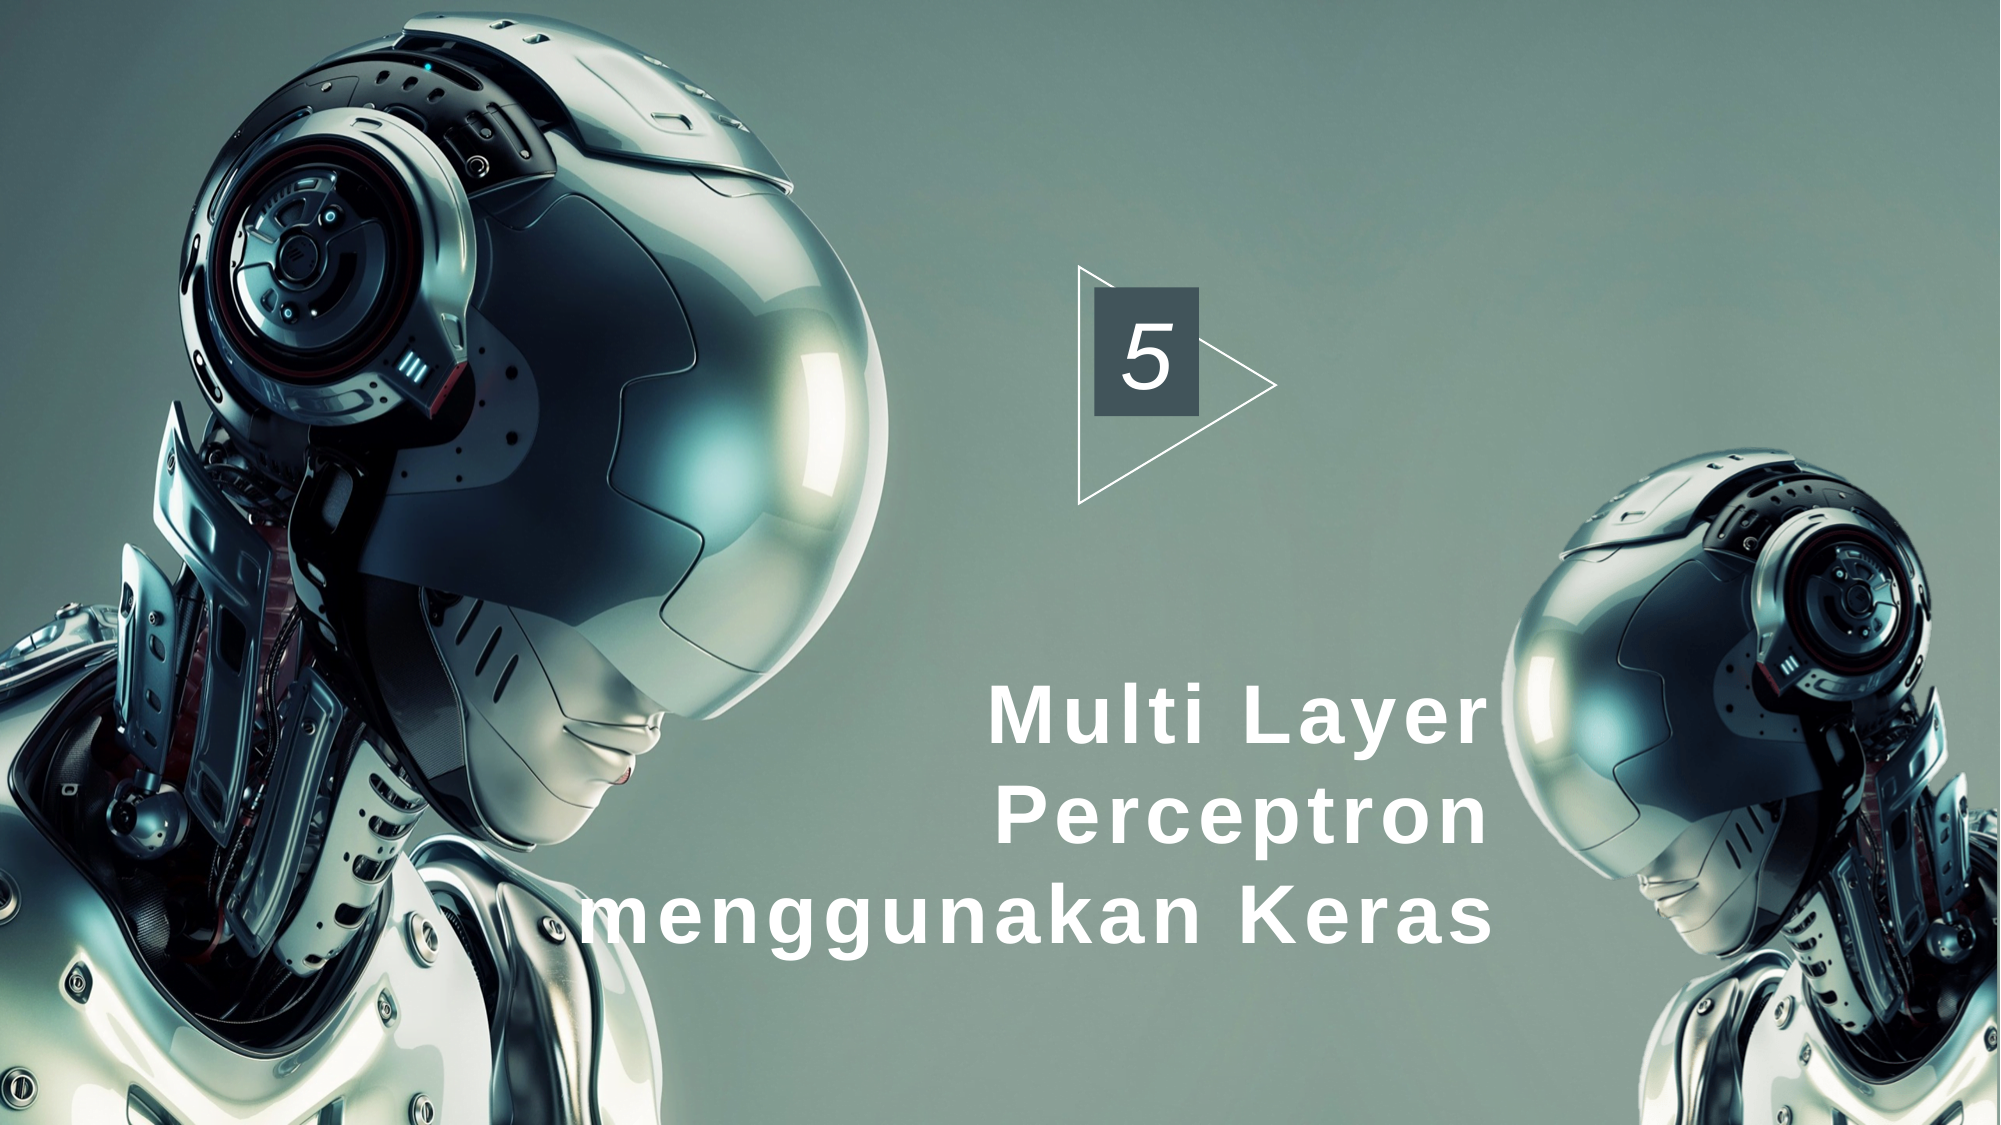

5
# Multi Layer Perceptron menggunakan Keras